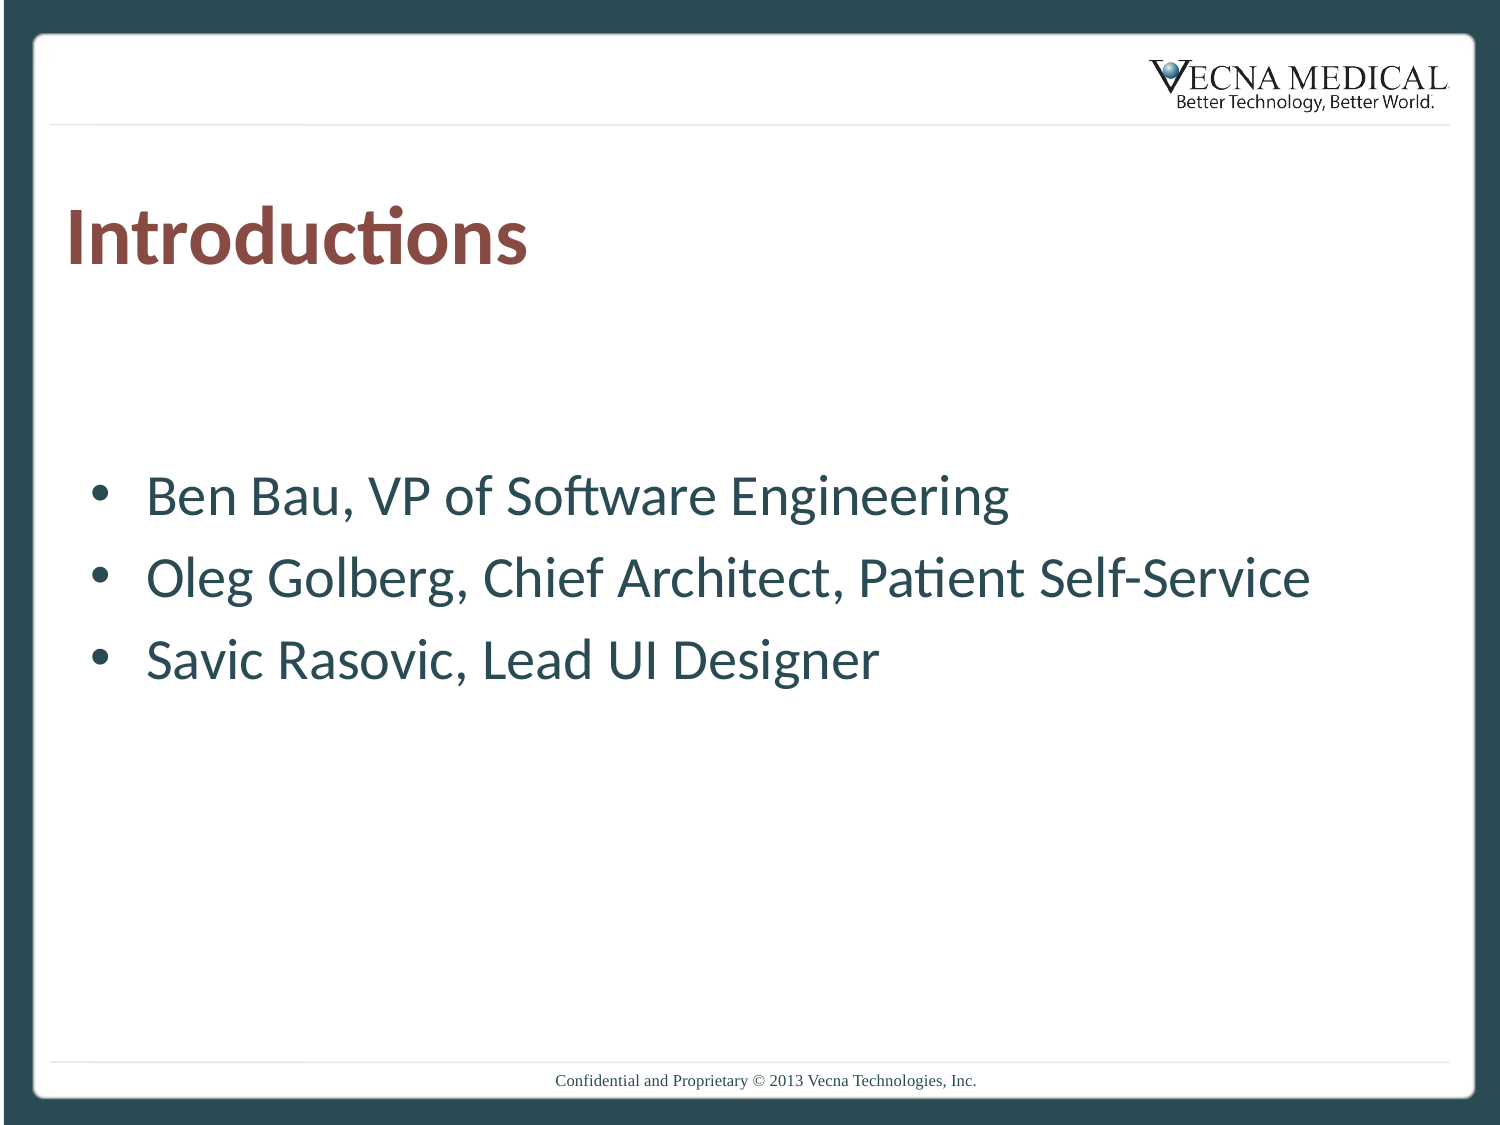

# Introductions
Ben Bau, VP of Software Engineering
Oleg Golberg, Chief Architect, Patient Self-Service
Savic Rasovic, Lead UI Designer